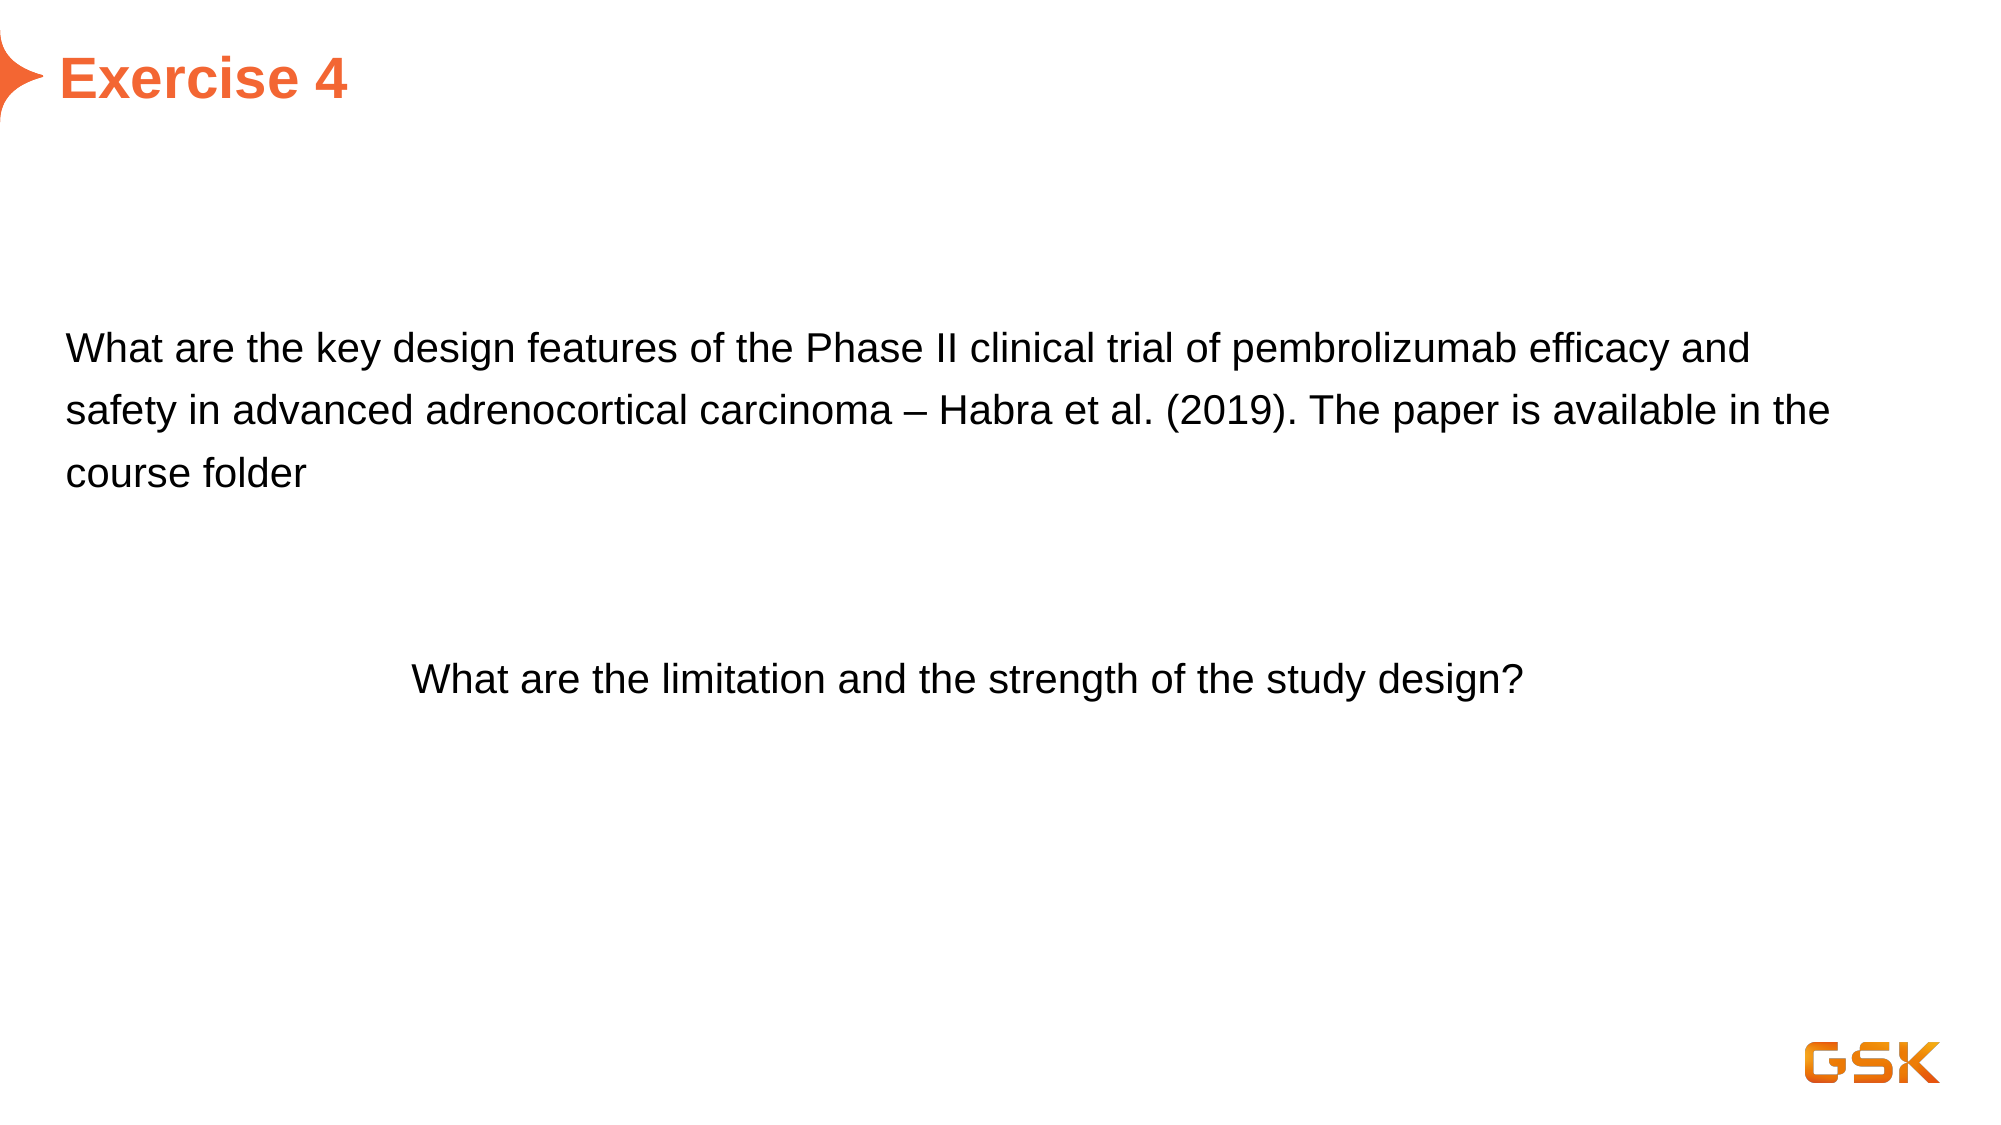

# Exercise 4
What are the key design features of the Phase II clinical trial of pembrolizumab efficacy and safety in advanced adrenocortical carcinoma – Habra et al. (2019). The paper is available in the course folder
What are the limitation and the strength of the study design?